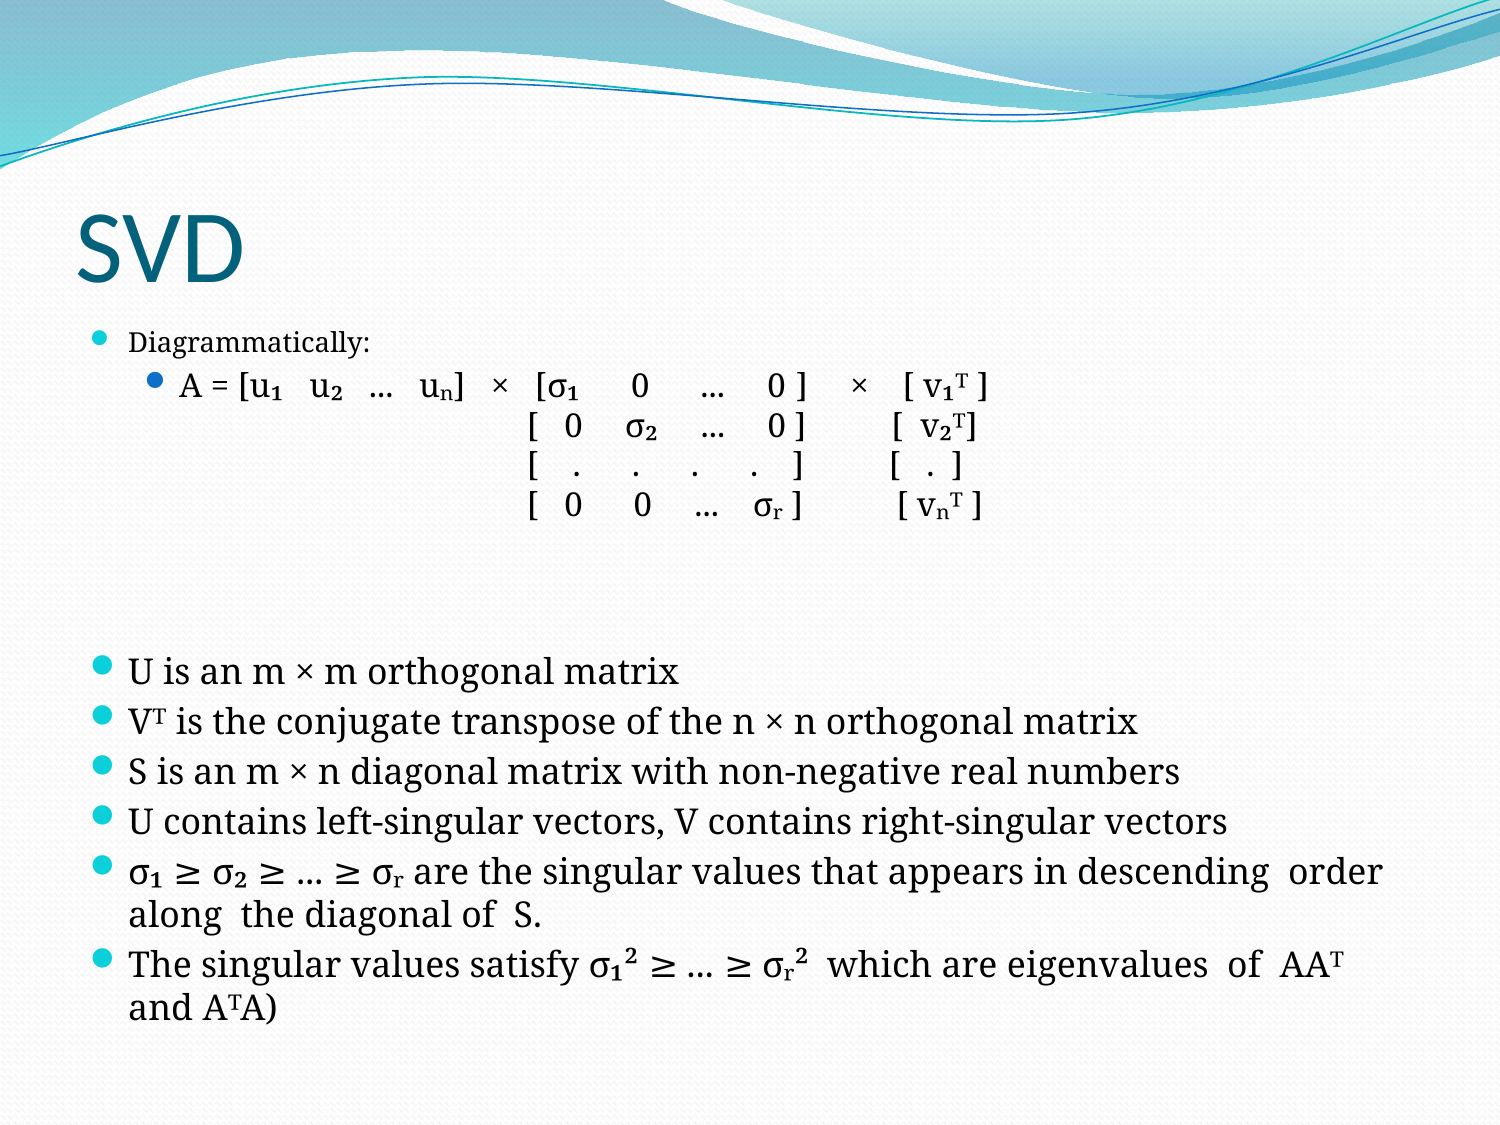

# SVD
Diagrammatically:
A = [u₁   u₂   ...   uₙ]   ×   [σ₁      0      ...     0 ]     ×    [ v₁ᵀ ]
                                         [   0     σ₂     ...     0 ]          [  v₂ᵀ]
                                         [    .      .      .      .    ]          [   .  ]
                                         [   0      0     ...    σᵣ ]           [ vₙᵀ ]
U is an m × m orthogonal matrix
Vᵀ is the conjugate transpose of the n × n orthogonal matrix
S is an m × n diagonal matrix with non‑negative real numbers
U contains left‑singular vectors, V contains right‑singular vectors
σ₁ ≥ σ₂ ≥ ... ≥ σᵣ are the singular values that appears in descending  order  along  the diagonal of  S.
The singular values satisfy σ₁² ≥ ... ≥ σᵣ²  which are eigenvalues  of  AAᵀ and AᵀA)